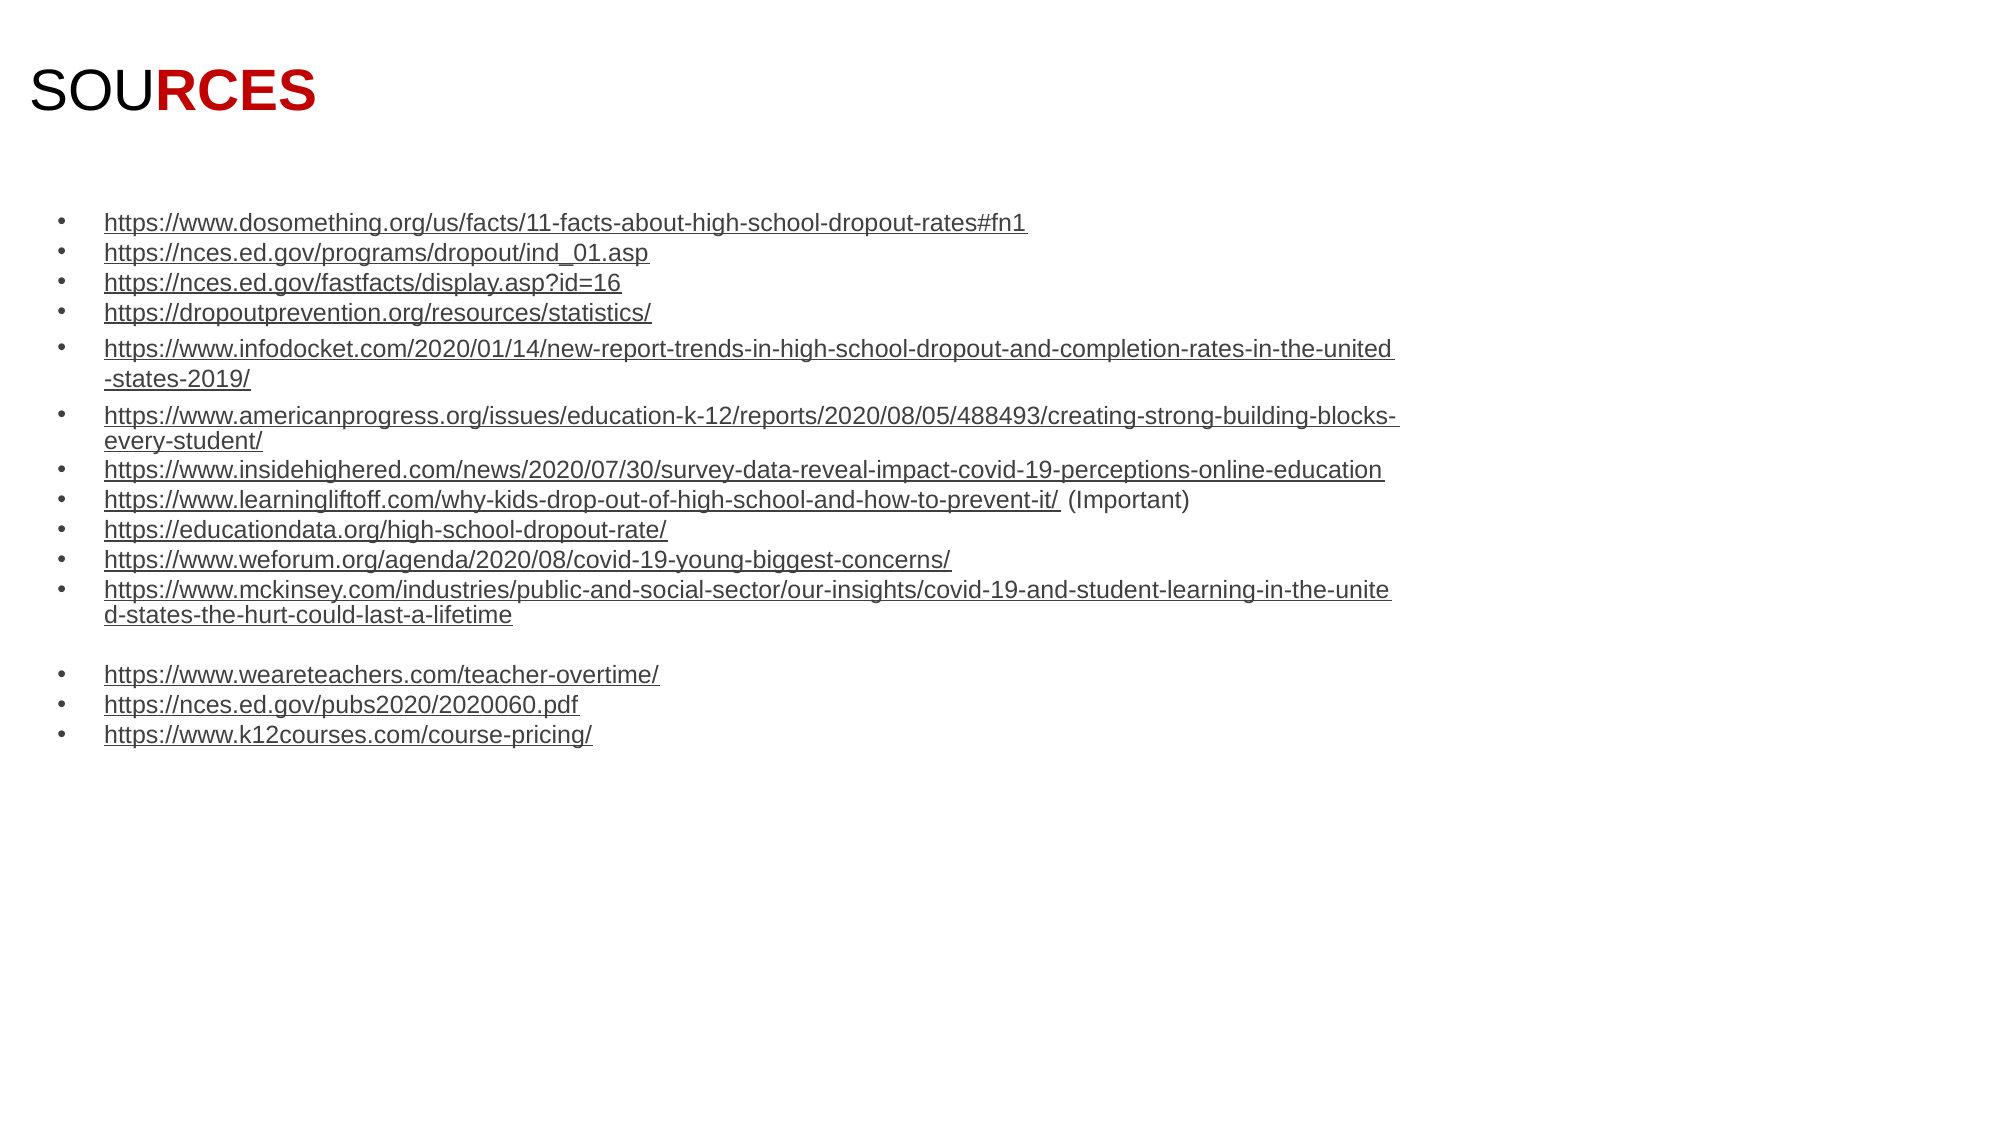

SOURCES
https://www.dosomething.org/us/facts/11-facts-about-high-school-dropout-rates#fn1
https://nces.ed.gov/programs/dropout/ind_01.asp
https://nces.ed.gov/fastfacts/display.asp?id=16
https://dropoutprevention.org/resources/statistics/
https://www.infodocket.com/2020/01/14/new-report-trends-in-high-school-dropout-and-completion-rates-in-the-united-states-2019/
https://www.americanprogress.org/issues/education-k-12/reports/2020/08/05/488493/creating-strong-building-blocks-every-student/
https://www.insidehighered.com/news/2020/07/30/survey-data-reveal-impact-covid-19-perceptions-online-education
https://www.learningliftoff.com/why-kids-drop-out-of-high-school-and-how-to-prevent-it/ (Important)
https://educationdata.org/high-school-dropout-rate/
https://www.weforum.org/agenda/2020/08/covid-19-young-biggest-concerns/
https://www.mckinsey.com/industries/public-and-social-sector/our-insights/covid-19-and-student-learning-in-the-united-states-the-hurt-could-last-a-lifetime
https://www.weareteachers.com/teacher-overtime/
https://nces.ed.gov/pubs2020/2020060.pdf
https://www.k12courses.com/course-pricing/